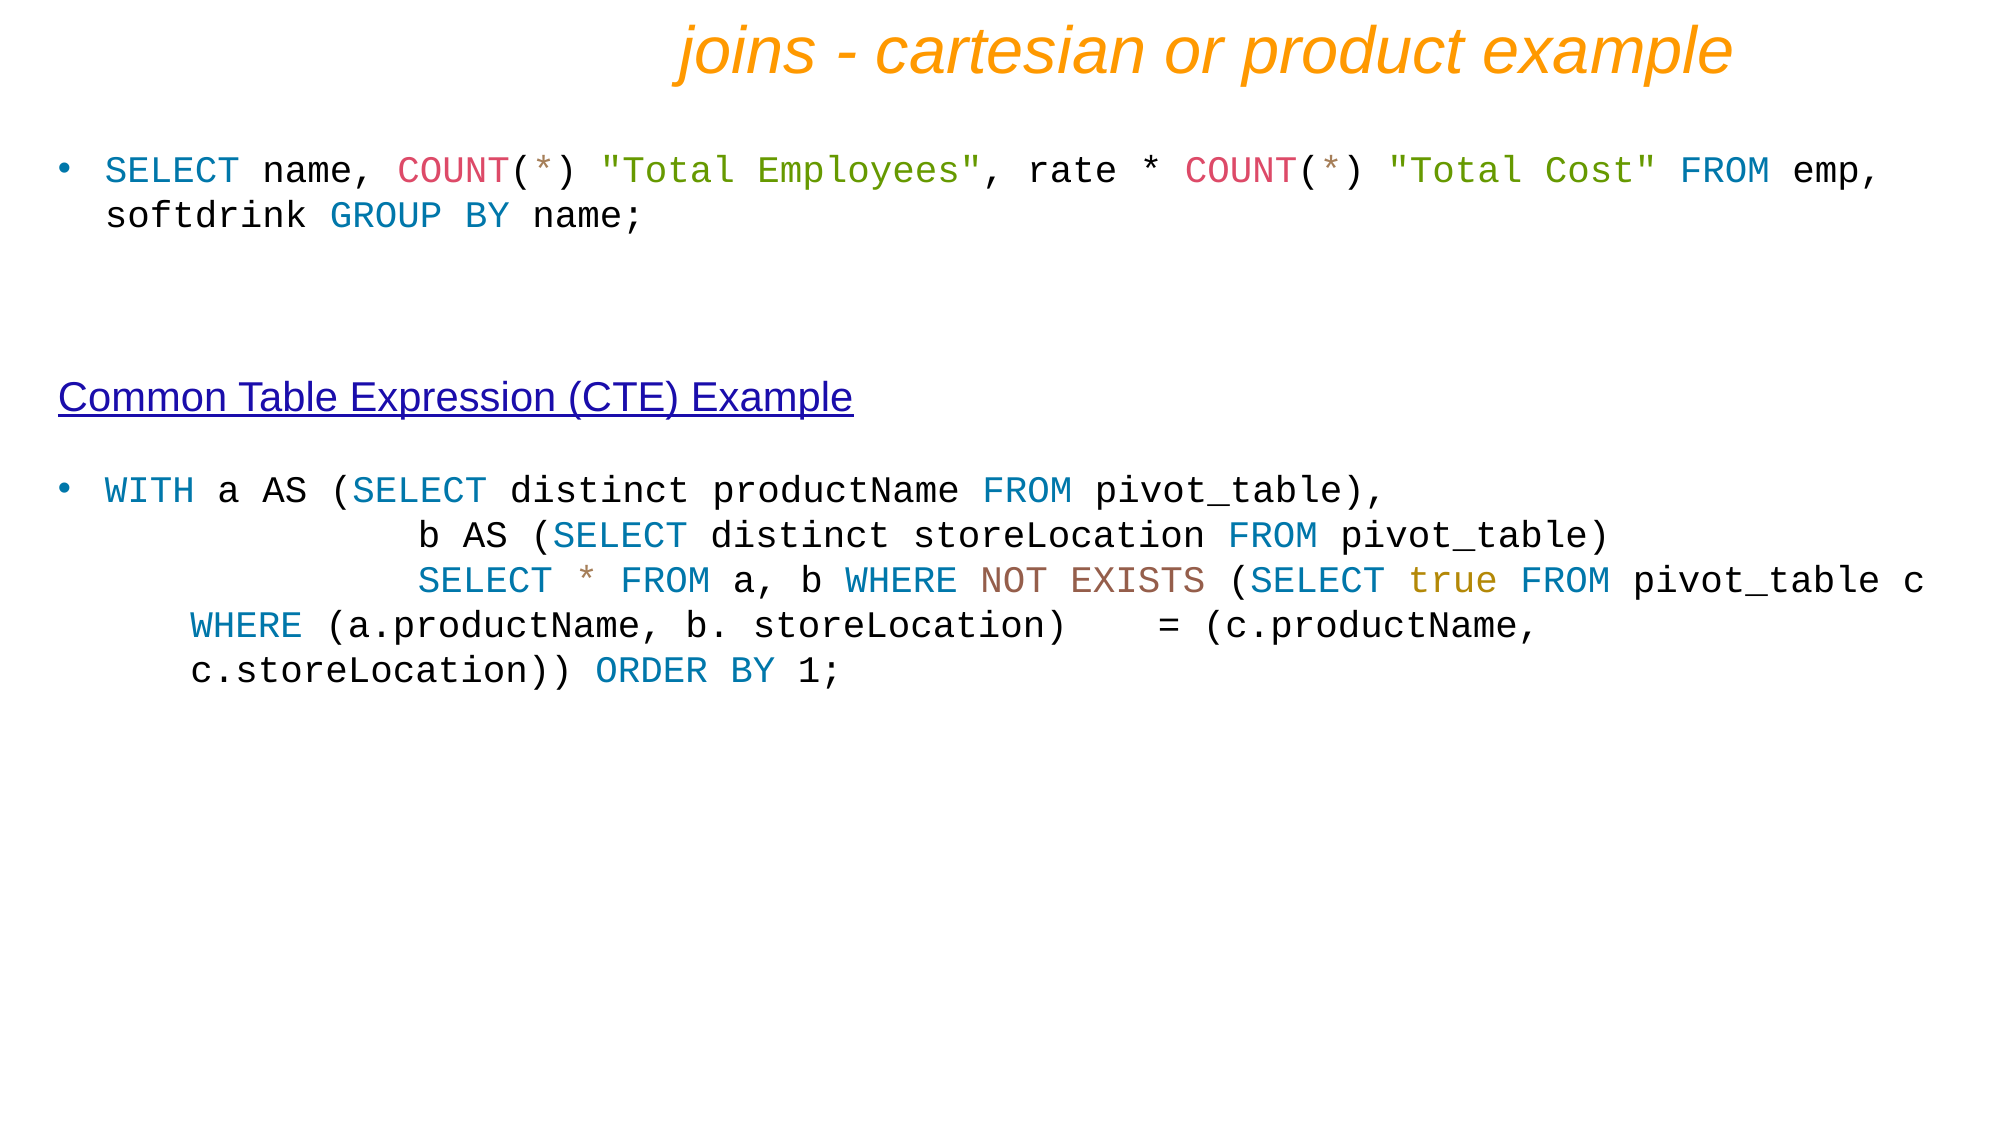

joins - cartesian or product example
SELECT name, COUNT(*) "Total Employees", rate * COUNT(*) "Total Cost" FROM emp, softdrink GROUP BY name;

Common Table Expression (CTE) Example

WITH a AS (SELECT distinct productName FROM pivot_table),
                b AS (SELECT distinct storeLocation FROM pivot_table)
                SELECT * FROM a, b WHERE NOT EXISTS (SELECT true FROM pivot_table c WHERE (a.productName, b. storeLocation)    = (c.productName, c.storeLocation)) ORDER BY 1;